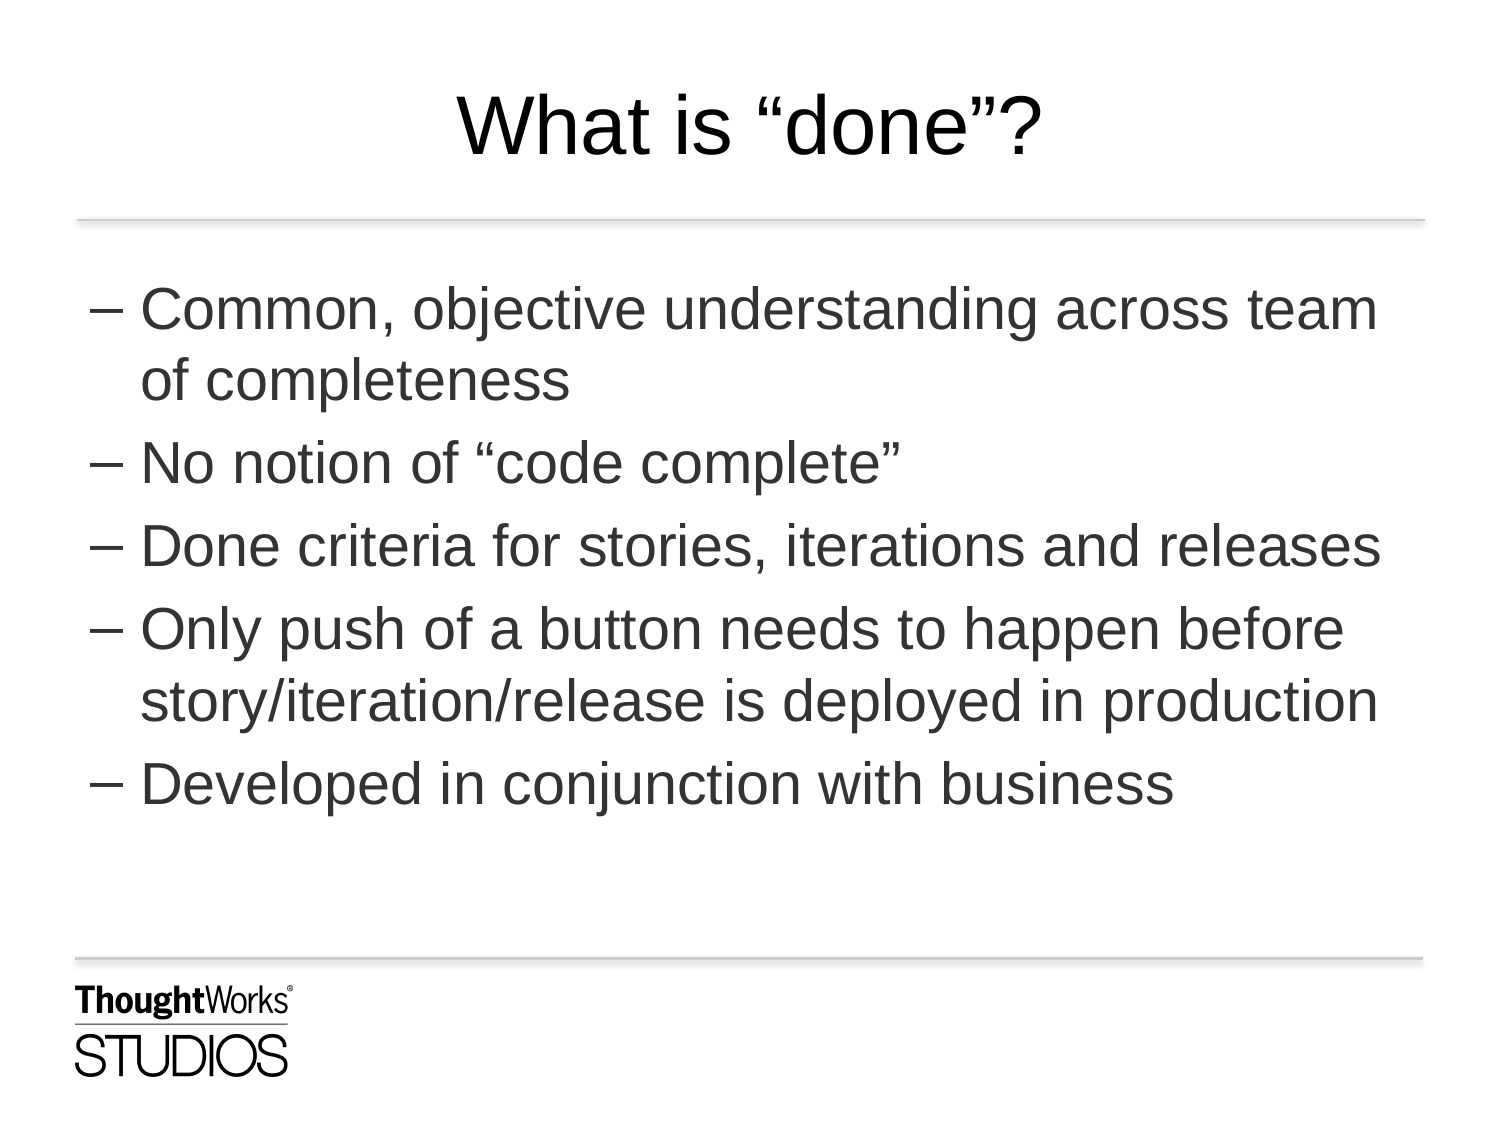

# What is “done”?
Common, objective understanding across team of completeness
No notion of “code complete”
Done criteria for stories, iterations and releases
Only push of a button needs to happen before story/iteration/release is deployed in production
Developed in conjunction with business